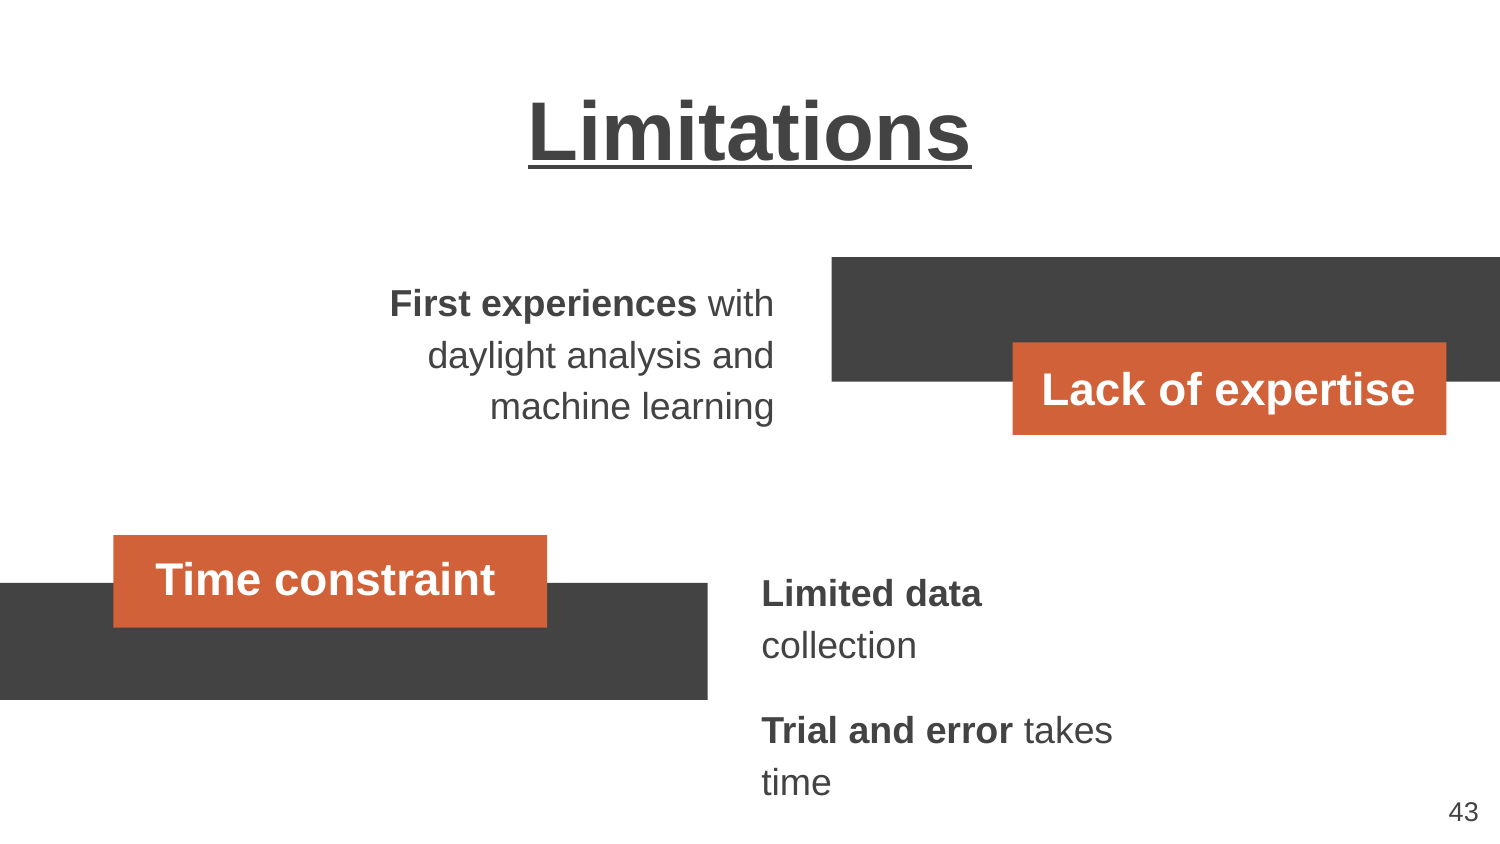

# Limitations
First experiences with daylight analysis and machine learning

Lack of expertise

Limited data collection
Trial and error takes time
Time constraint
43